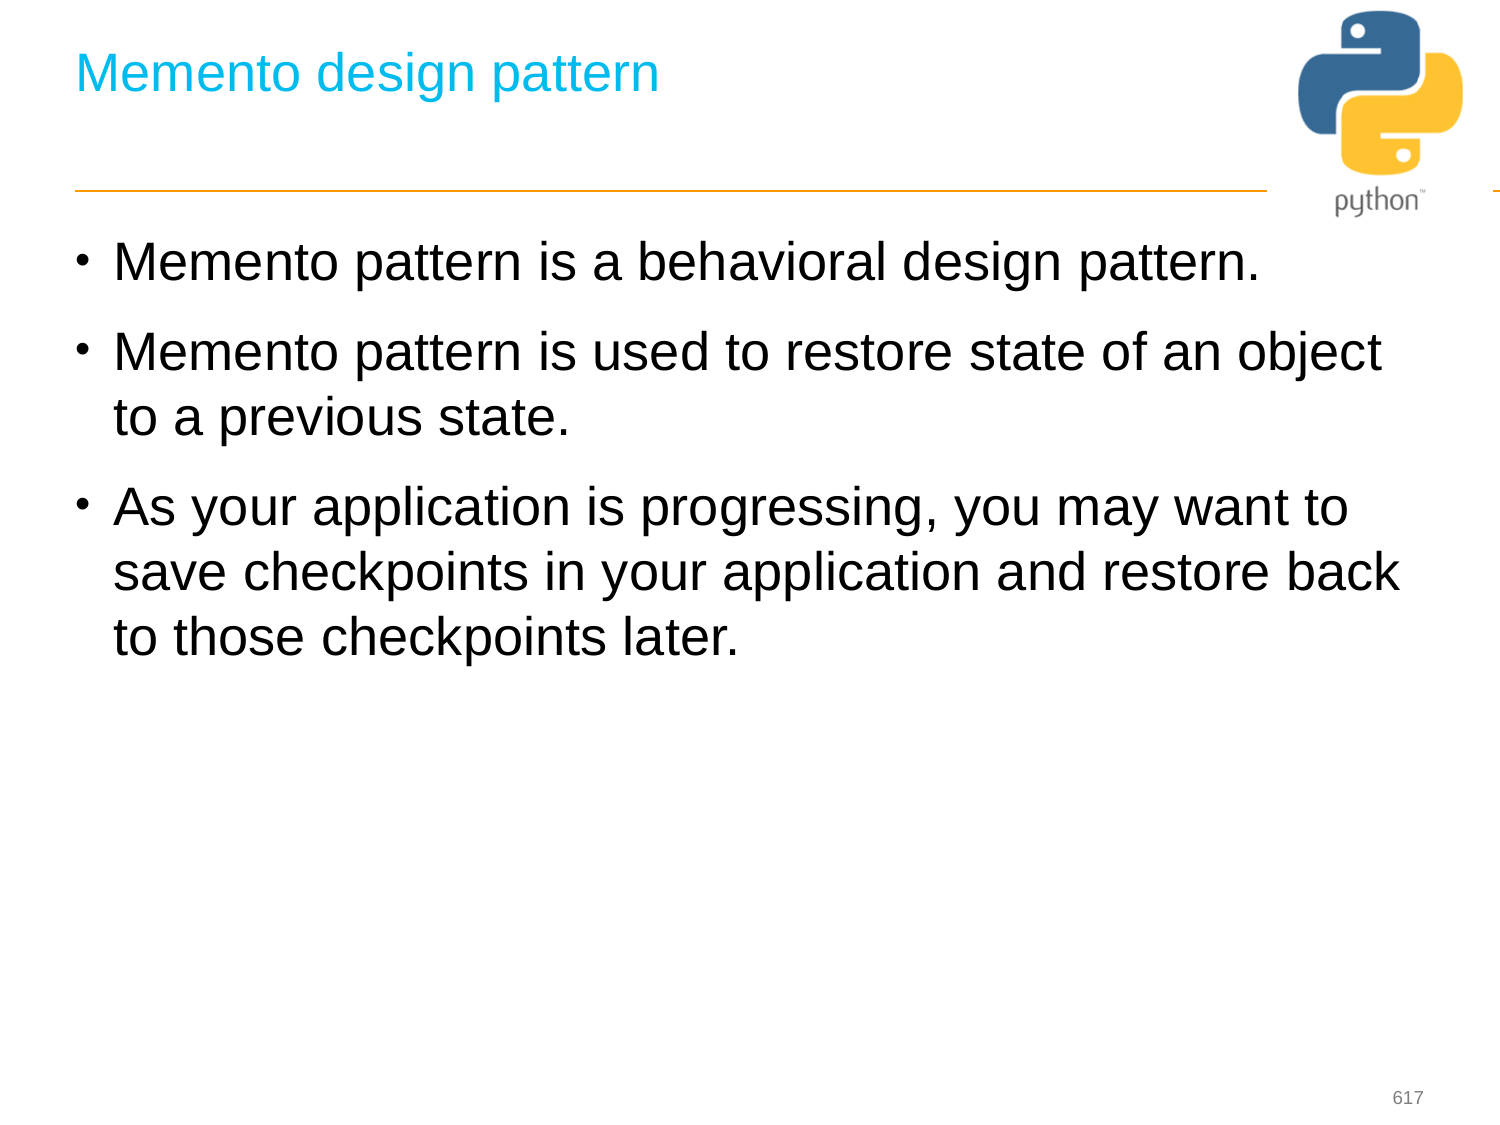

# Memento design pattern
Memento pattern is a behavioral design pattern.
Memento pattern is used to restore state of an object to a previous state.
As your application is progressing, you may want to save checkpoints in your application and restore back to those checkpoints later.